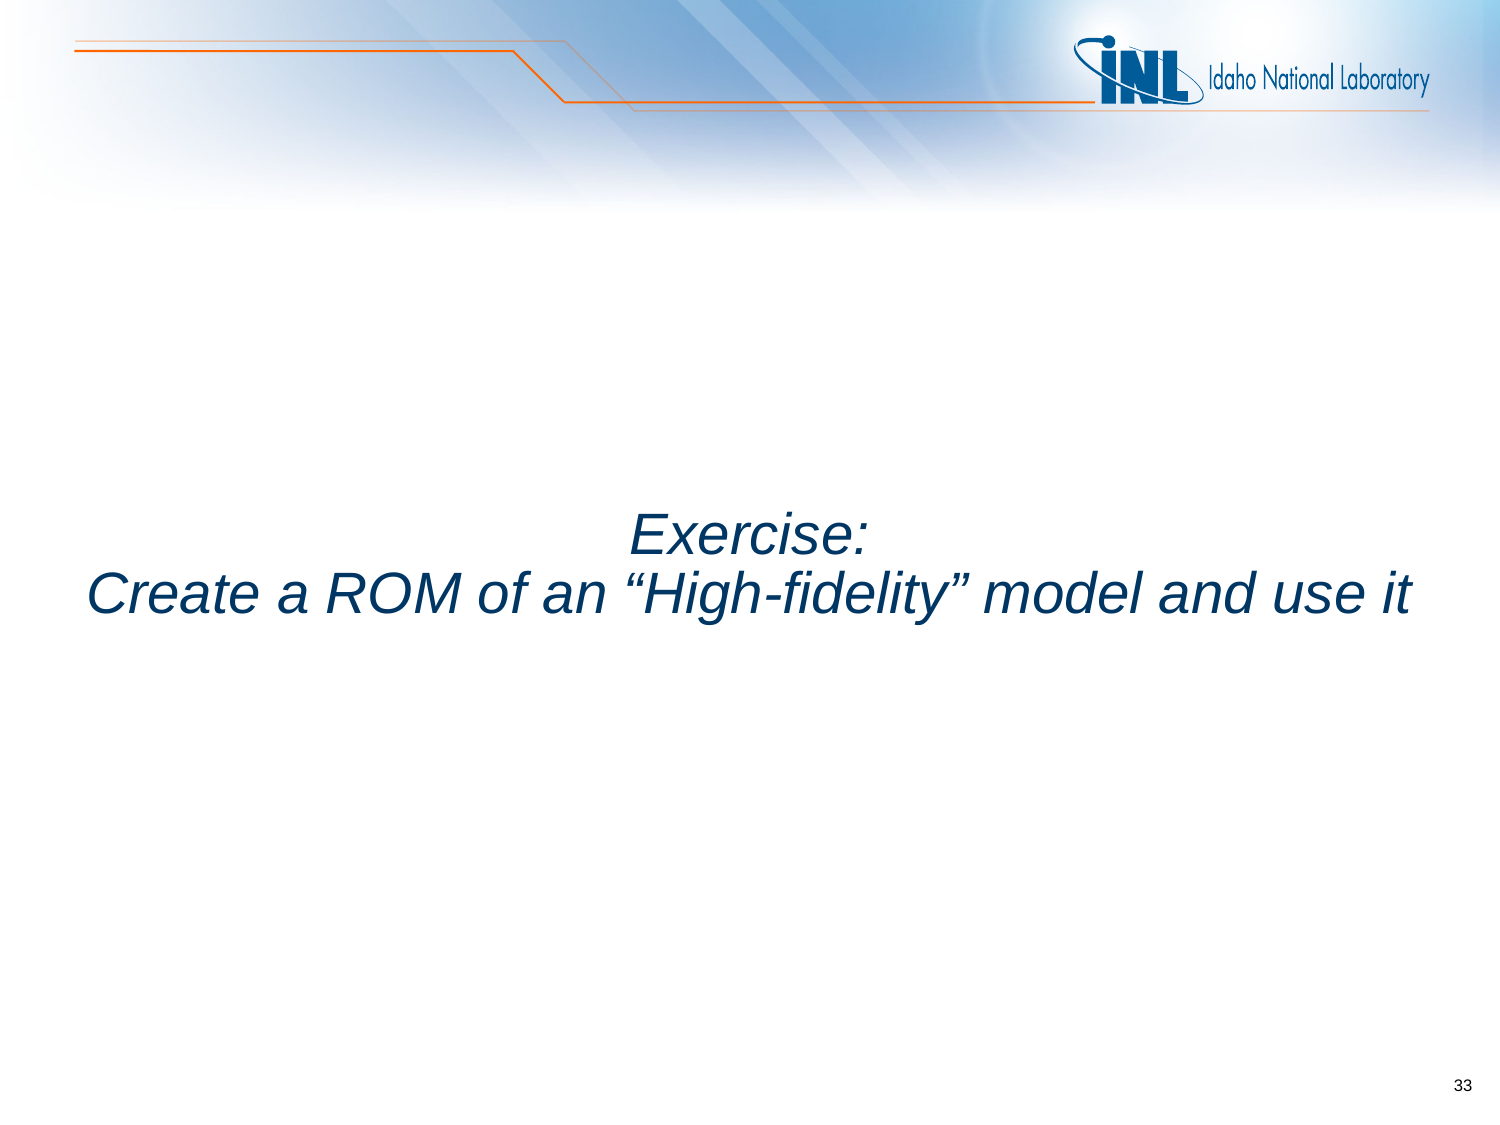

# Exercise: Create a ROM of an “High-fidelity” model and use it
33